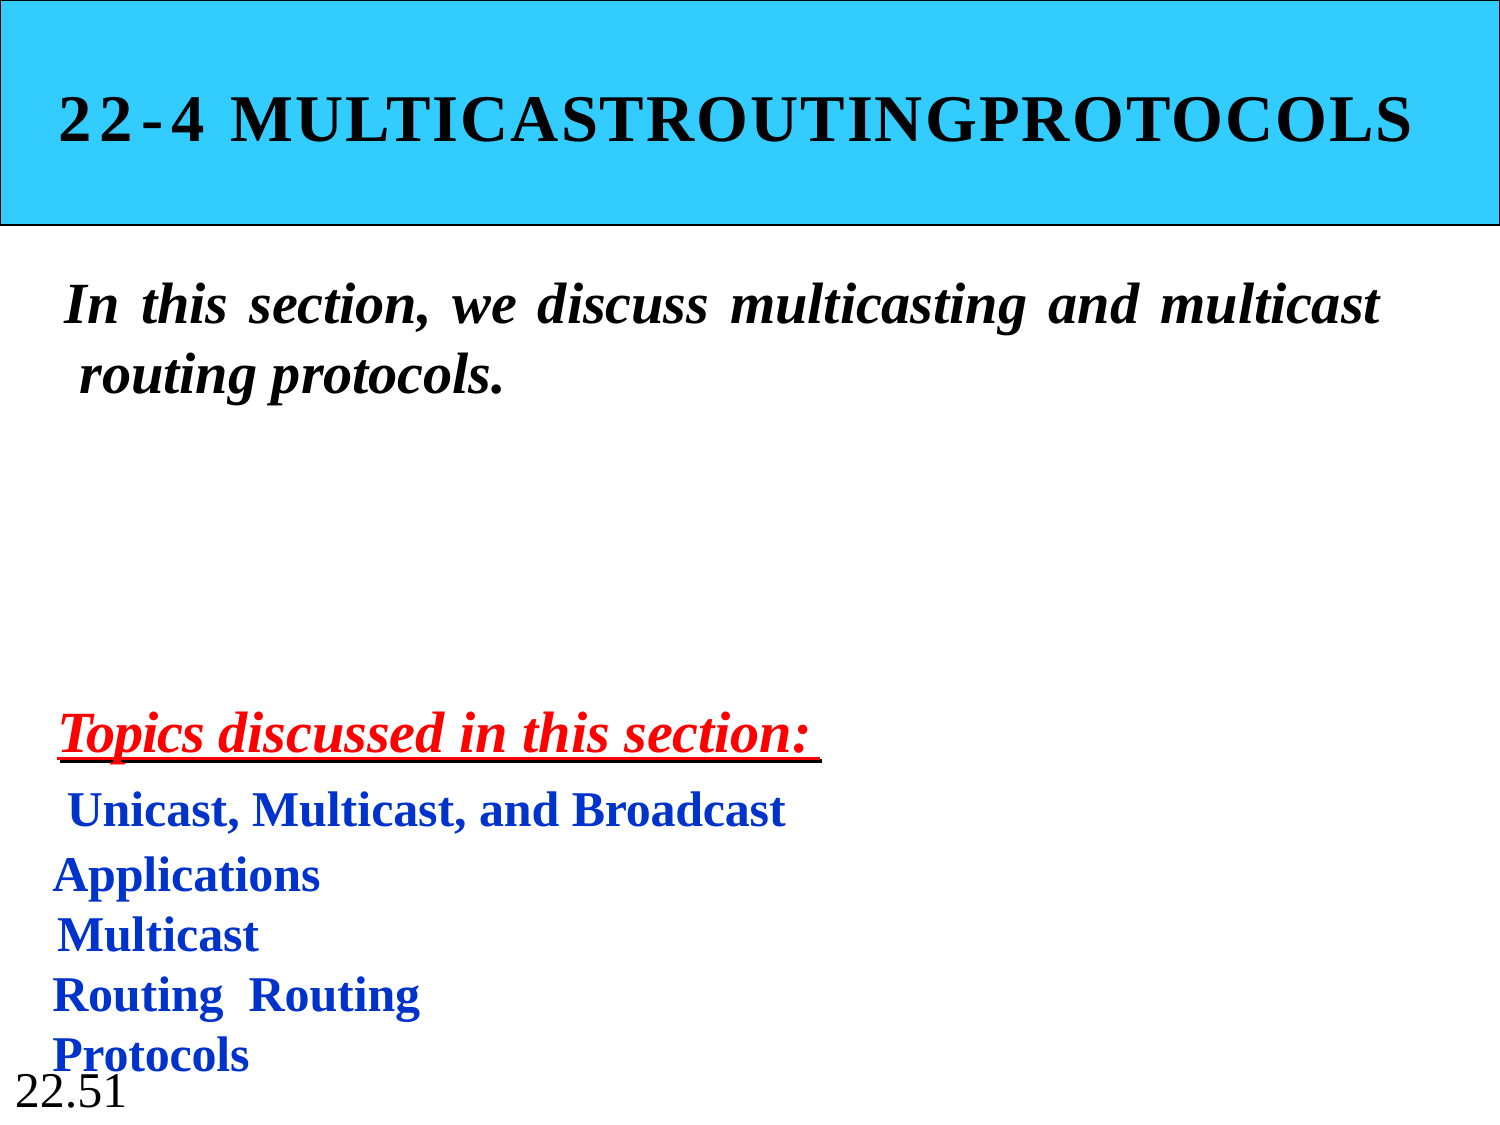

# 22-4 MULTICASTROUTINGPROTOCOLS
In this section, we discuss multicasting and multicast  routing protocols.
Topics discussed in this section:  Unicast, Multicast, and Broadcast  Applications
Multicast Routing  Routing Protocols

22.51